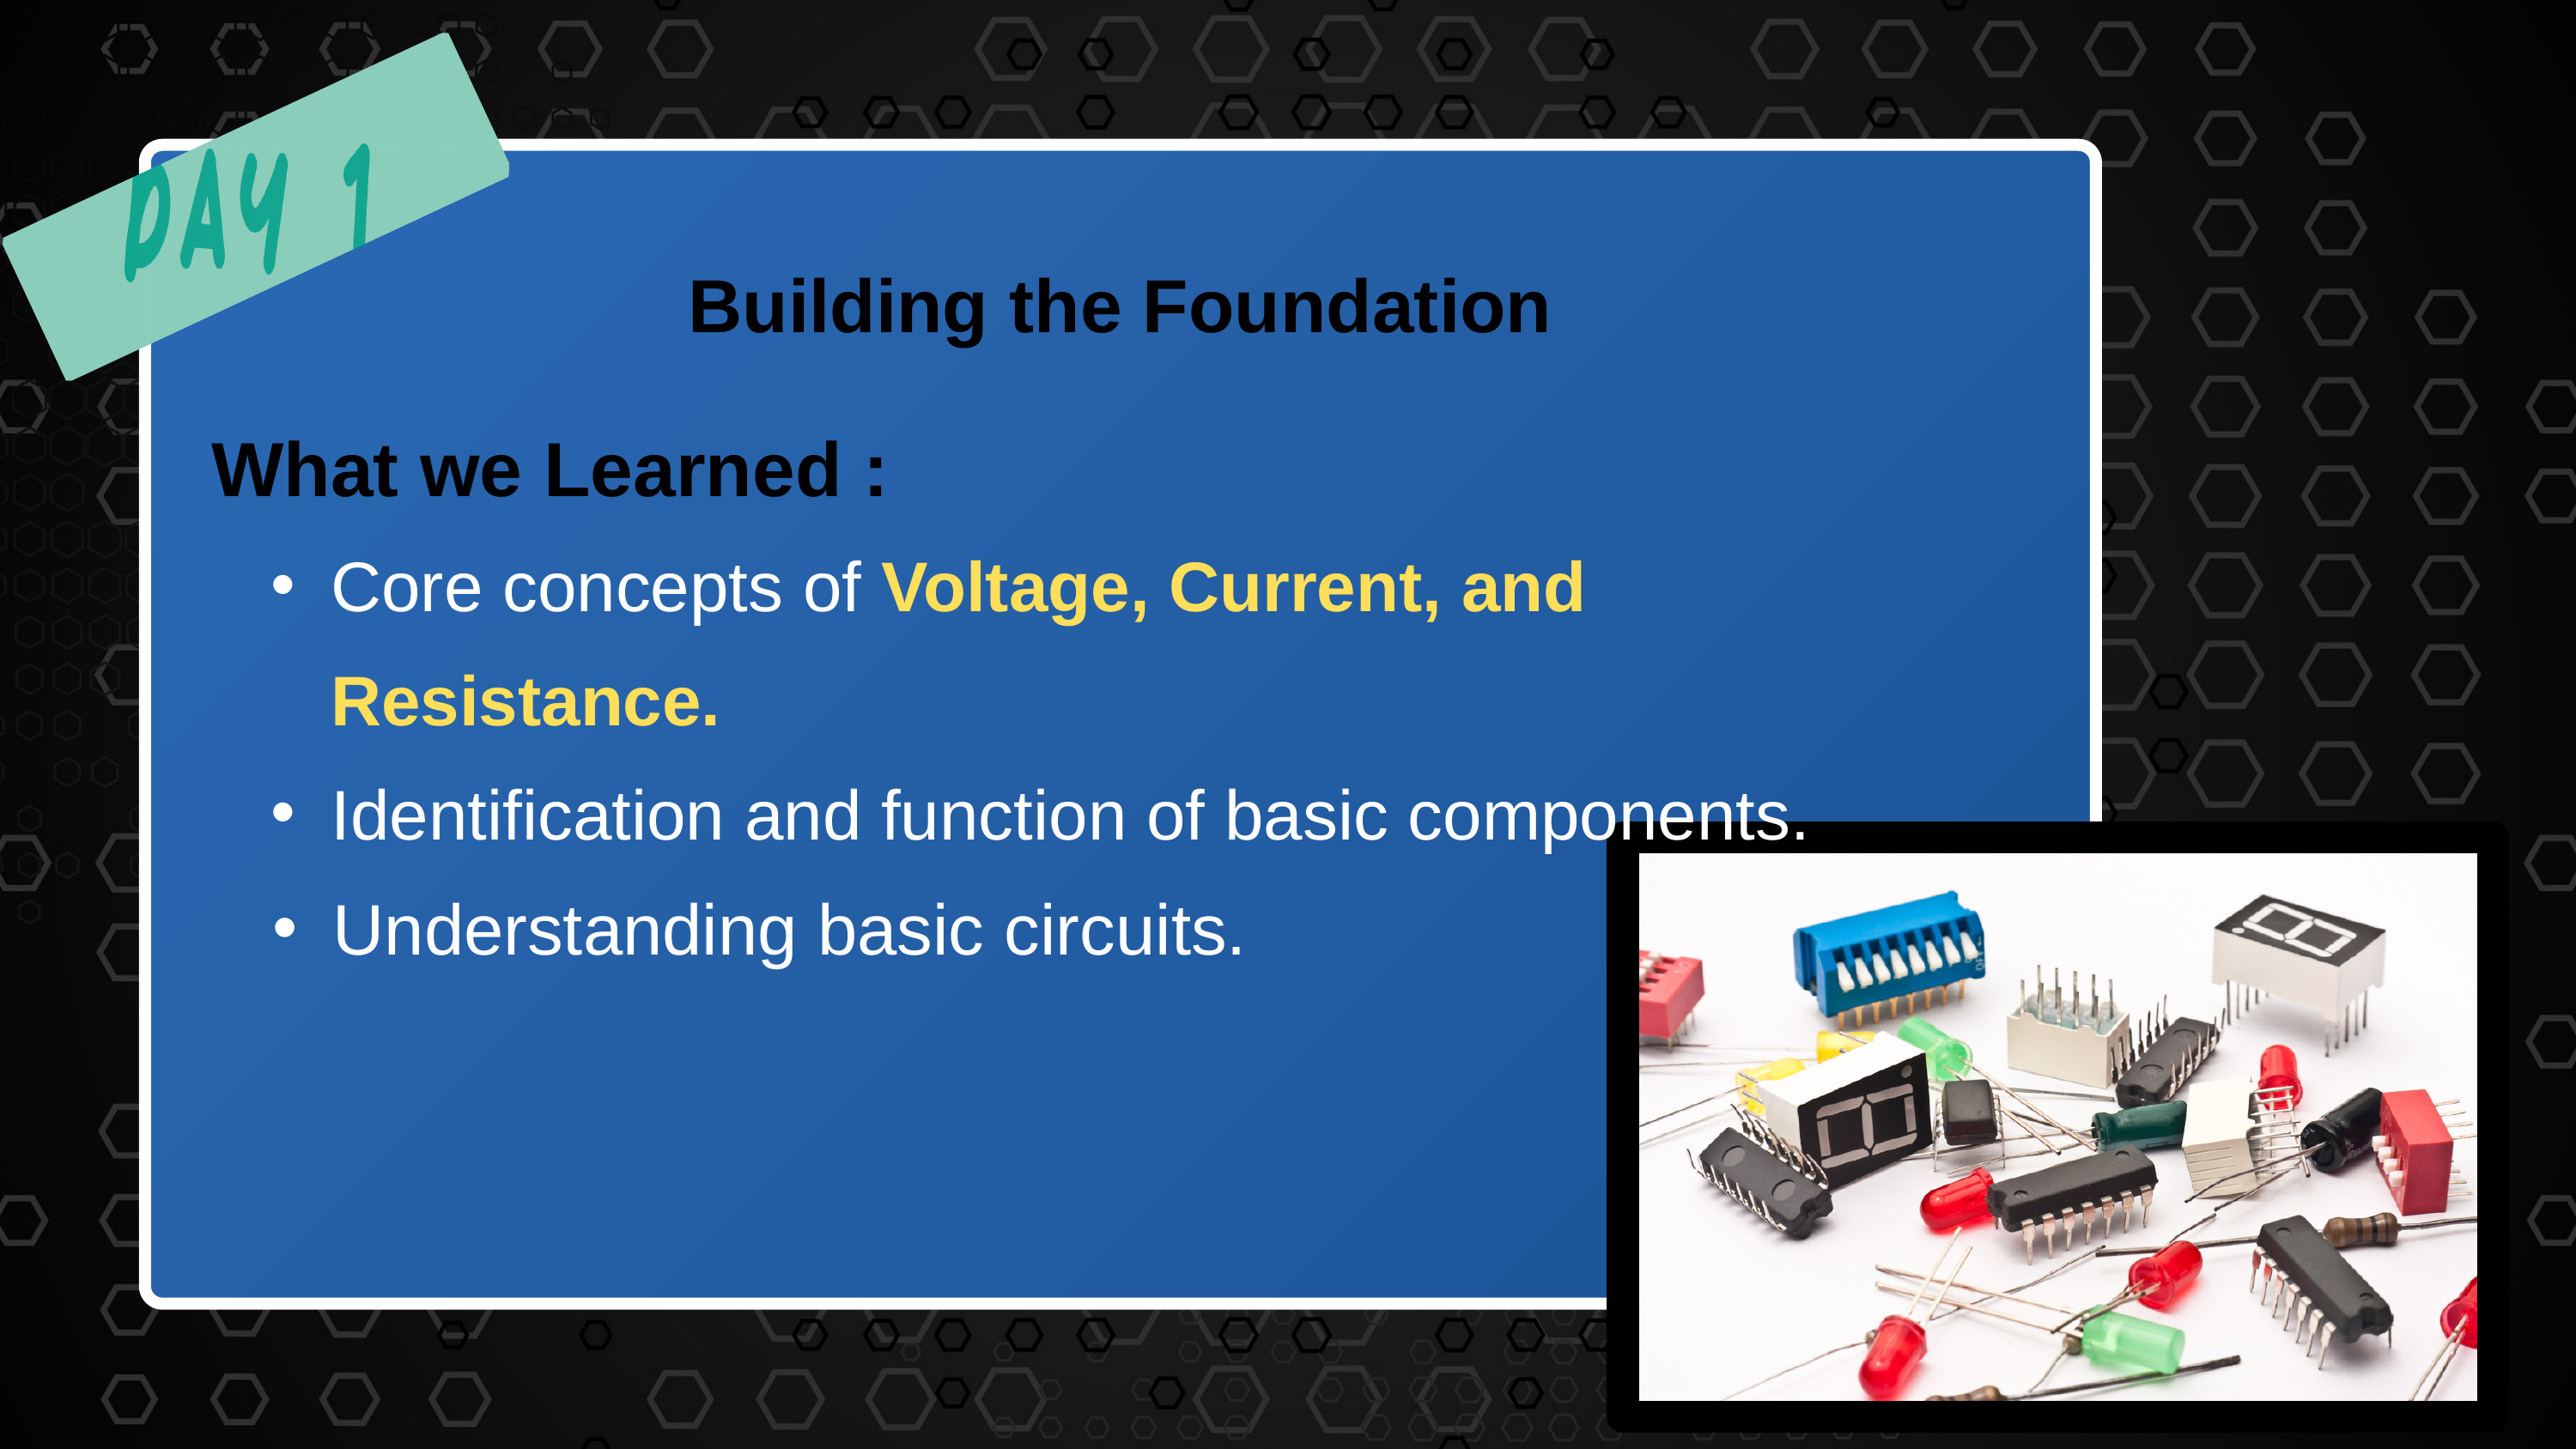

Building the Foundation

What we Learned :
Core concepts of Voltage, Current, and Resistance.
Identification and function of basic components.
Understanding basic circuits.